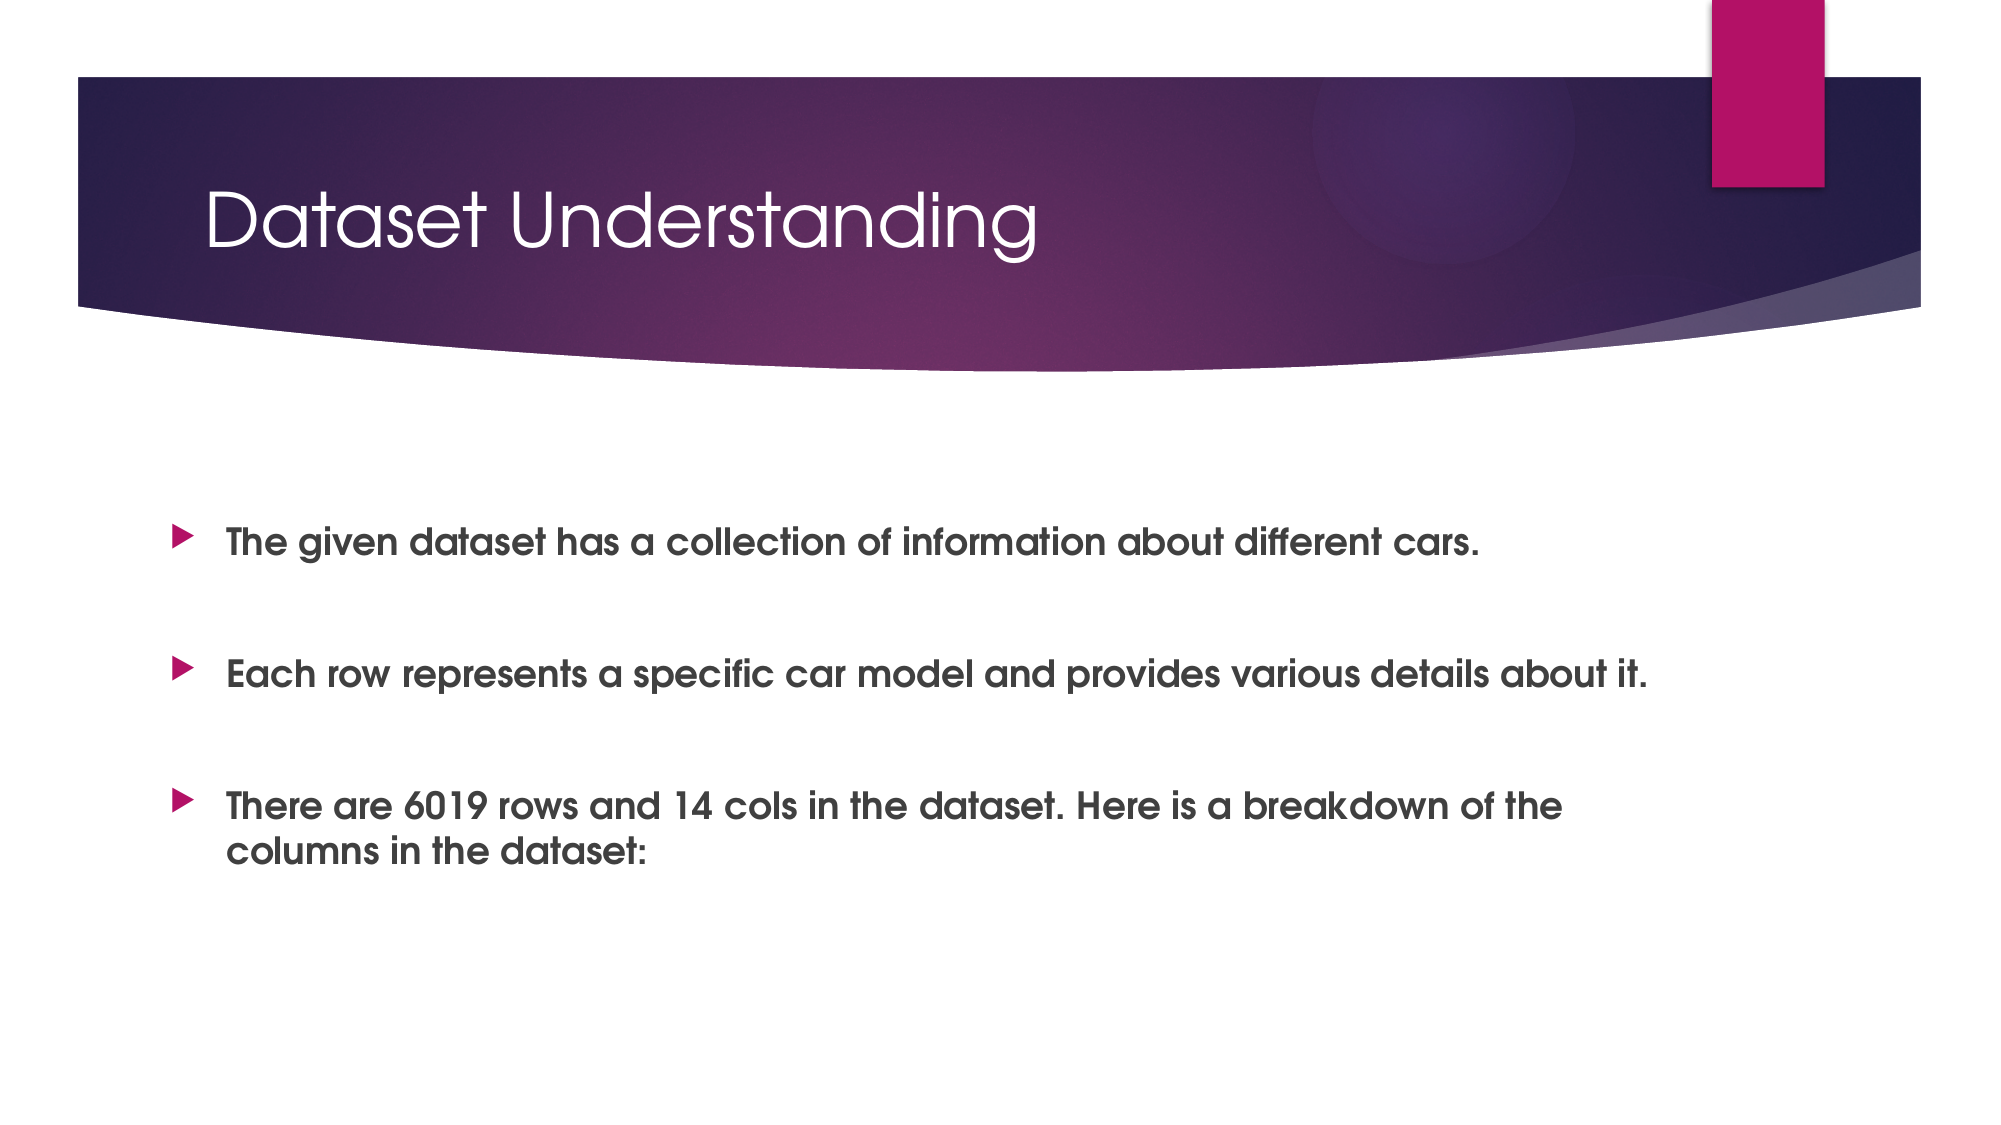

# Dataset Understanding
The given dataset has a collection of information about different cars.

Each row represents a specific car model and provides various details about it.

There are 6019 rows and 14 cols in the dataset. Here is a breakdown of the columns in the dataset: